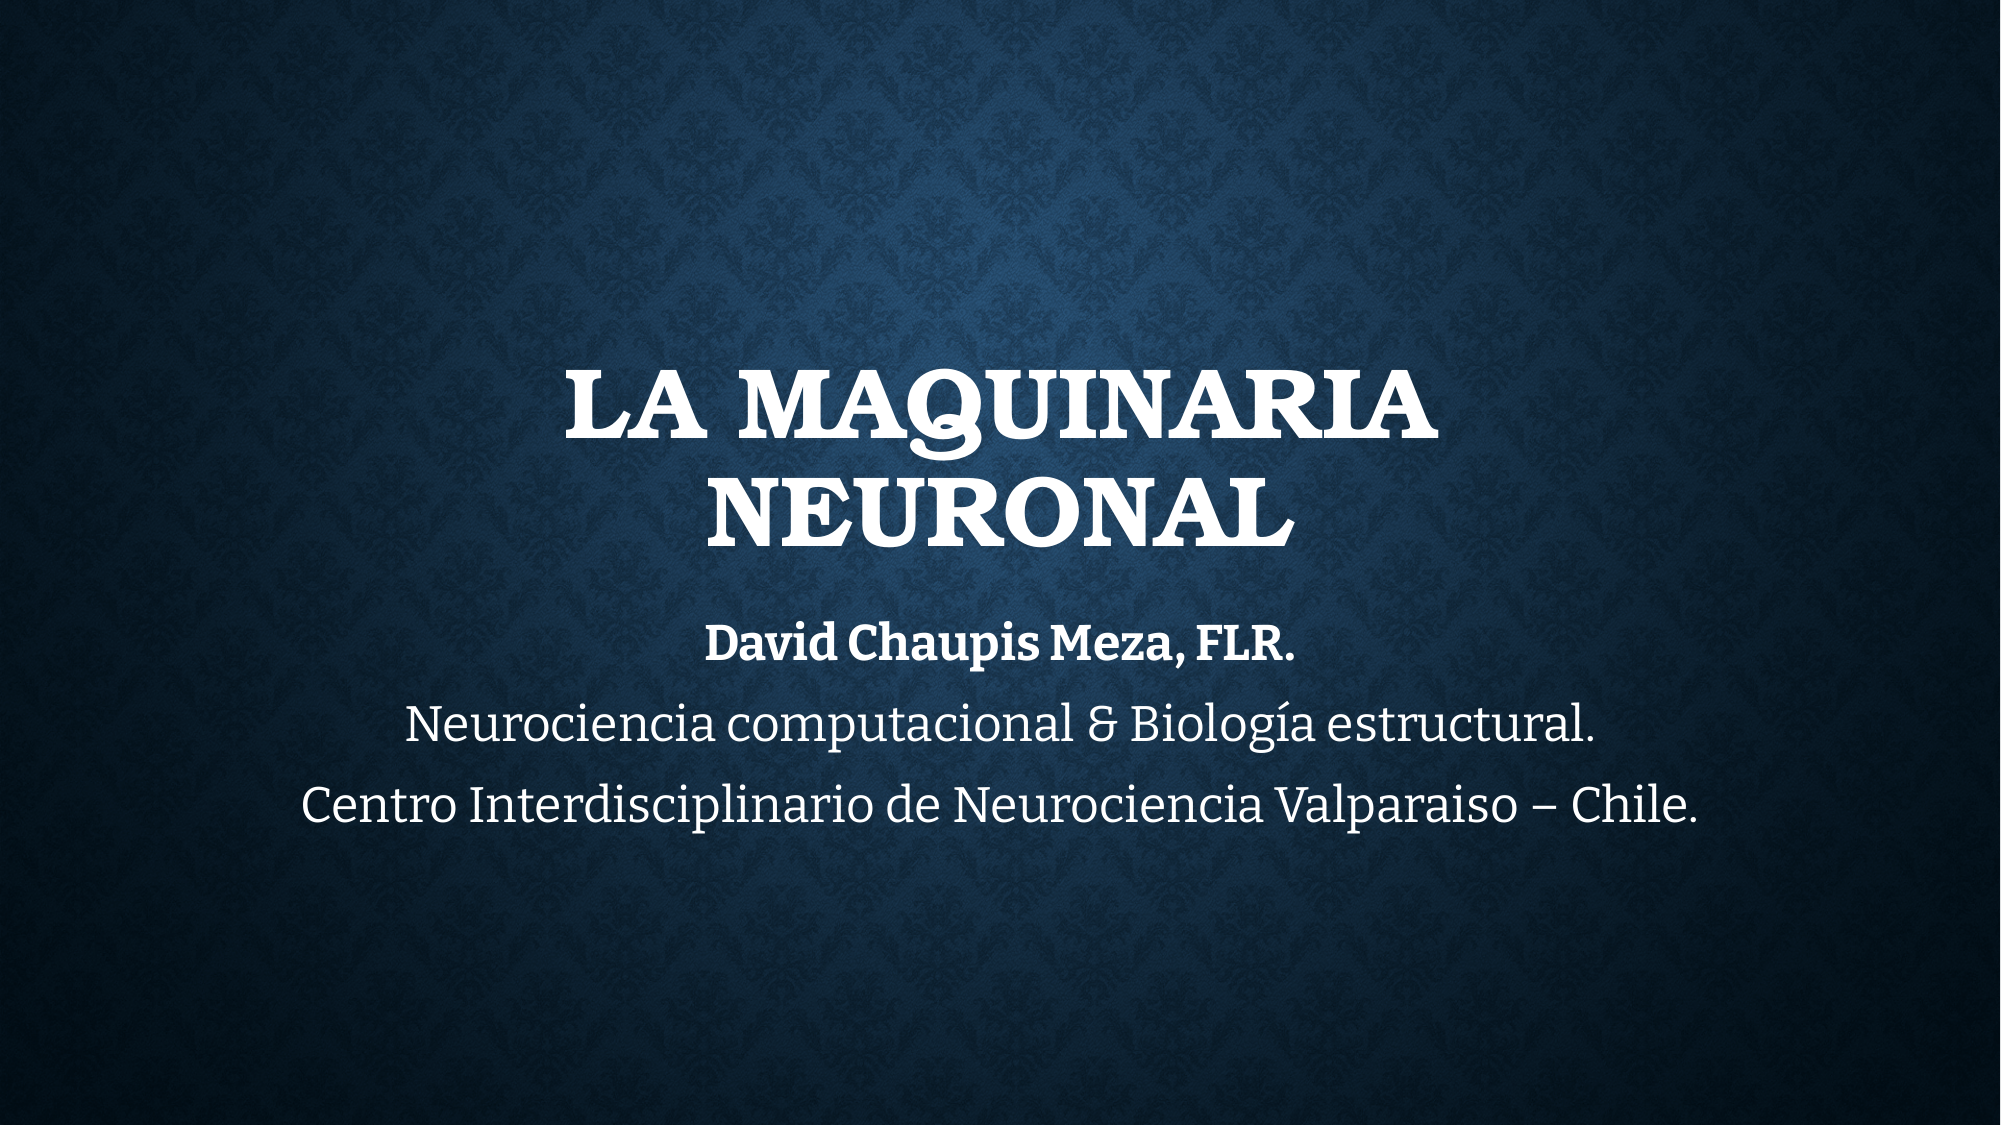

# La maquinaria neuronal
David Chaupis Meza, FLR.
Neurociencia computacional & Biología estructural.
Centro Interdisciplinario de Neurociencia Valparaiso – Chile.